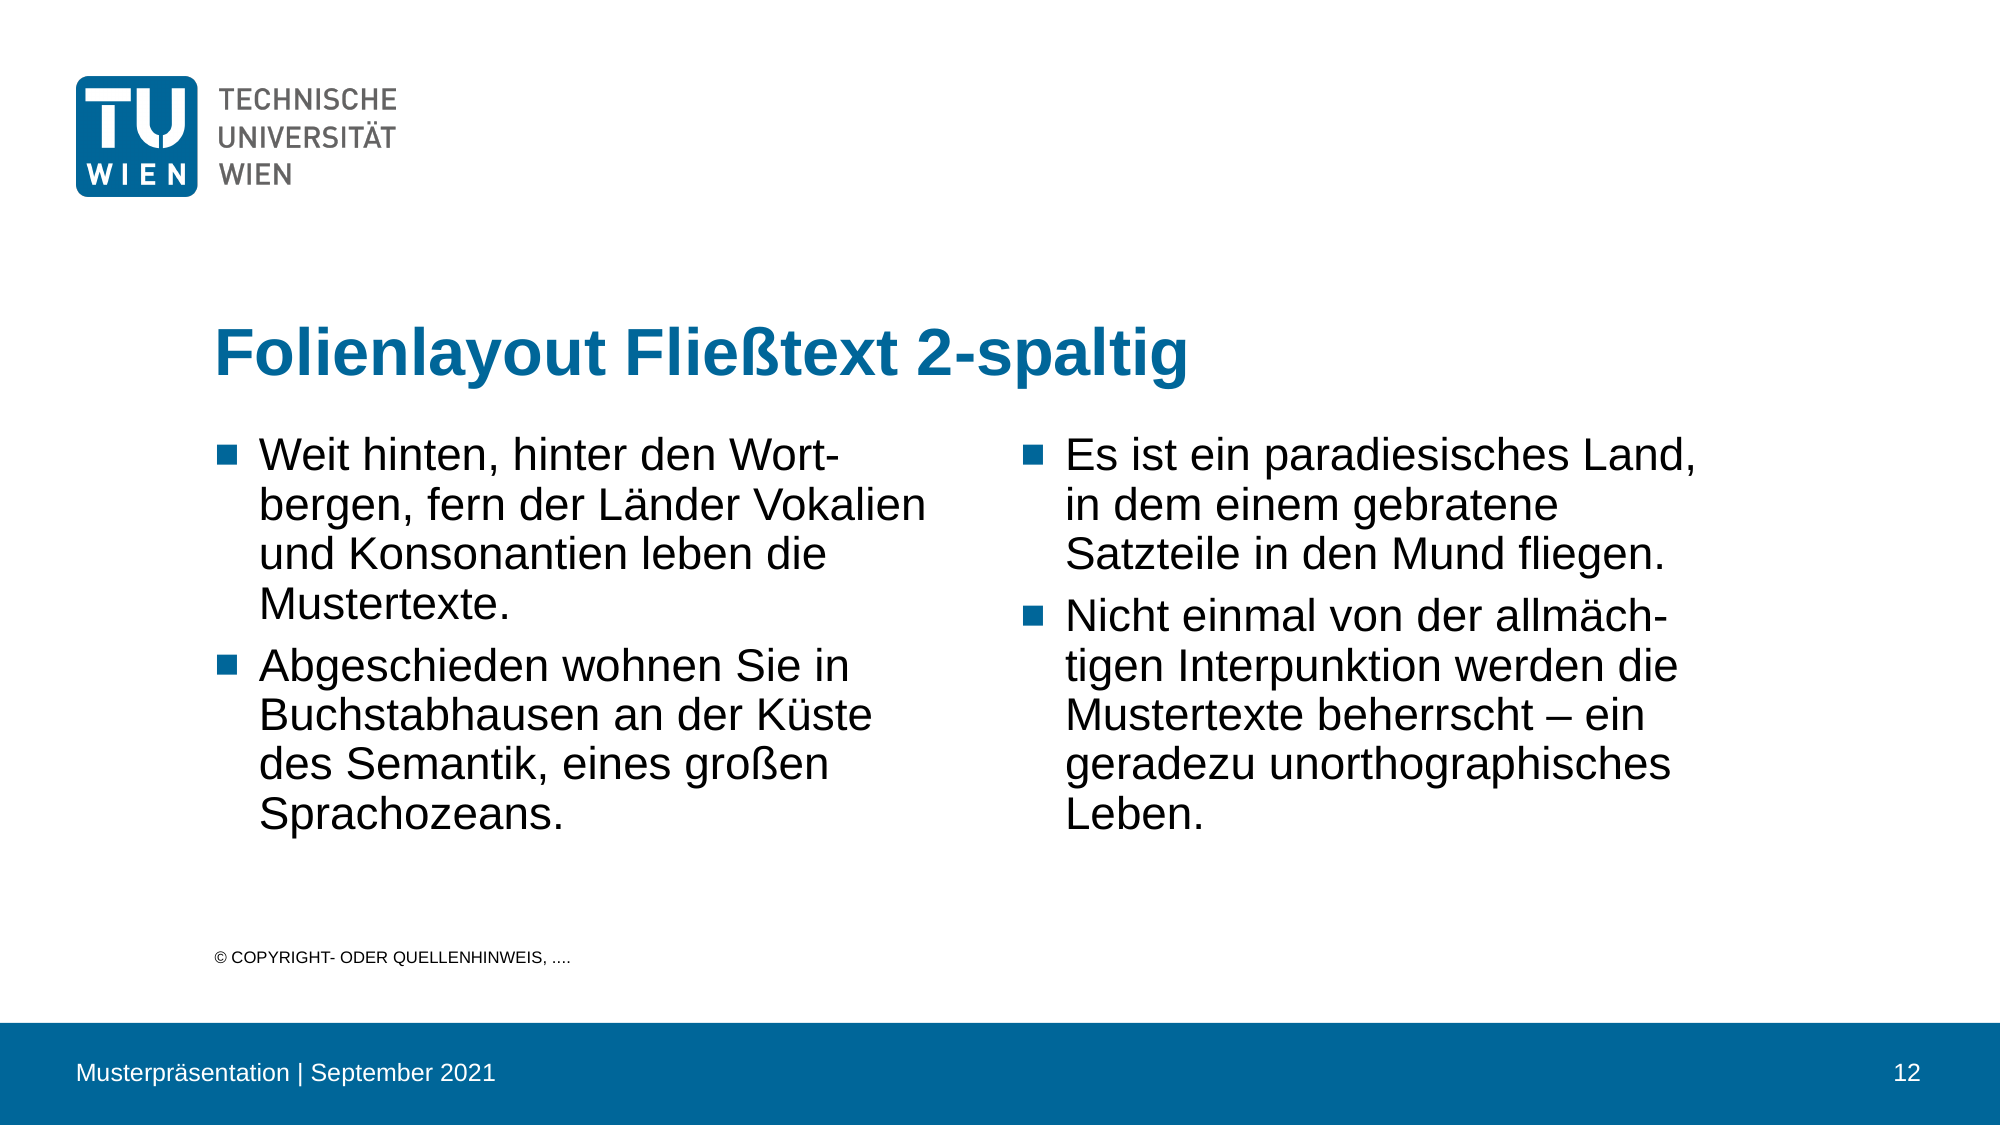

# Folienlayout Fließtext 2-spaltig
Weit hinten, hinter den Wort-bergen, fern der Länder Vokalien und Konsonantien leben die Mustertexte.
Abgeschieden wohnen Sie in Buchstabhausen an der Küste des Semantik, eines großen Sprachozeans.

Es ist ein paradiesisches Land, in dem einem gebratene Satzteile in den Mund fliegen.
Nicht einmal von der allmäch-tigen Interpunktion werden die Mustertexte beherrscht – ein geradezu unorthographisches Leben.
© Copyright- oder Quellenhinweis, ....
Musterpräsentation | September 2021
12